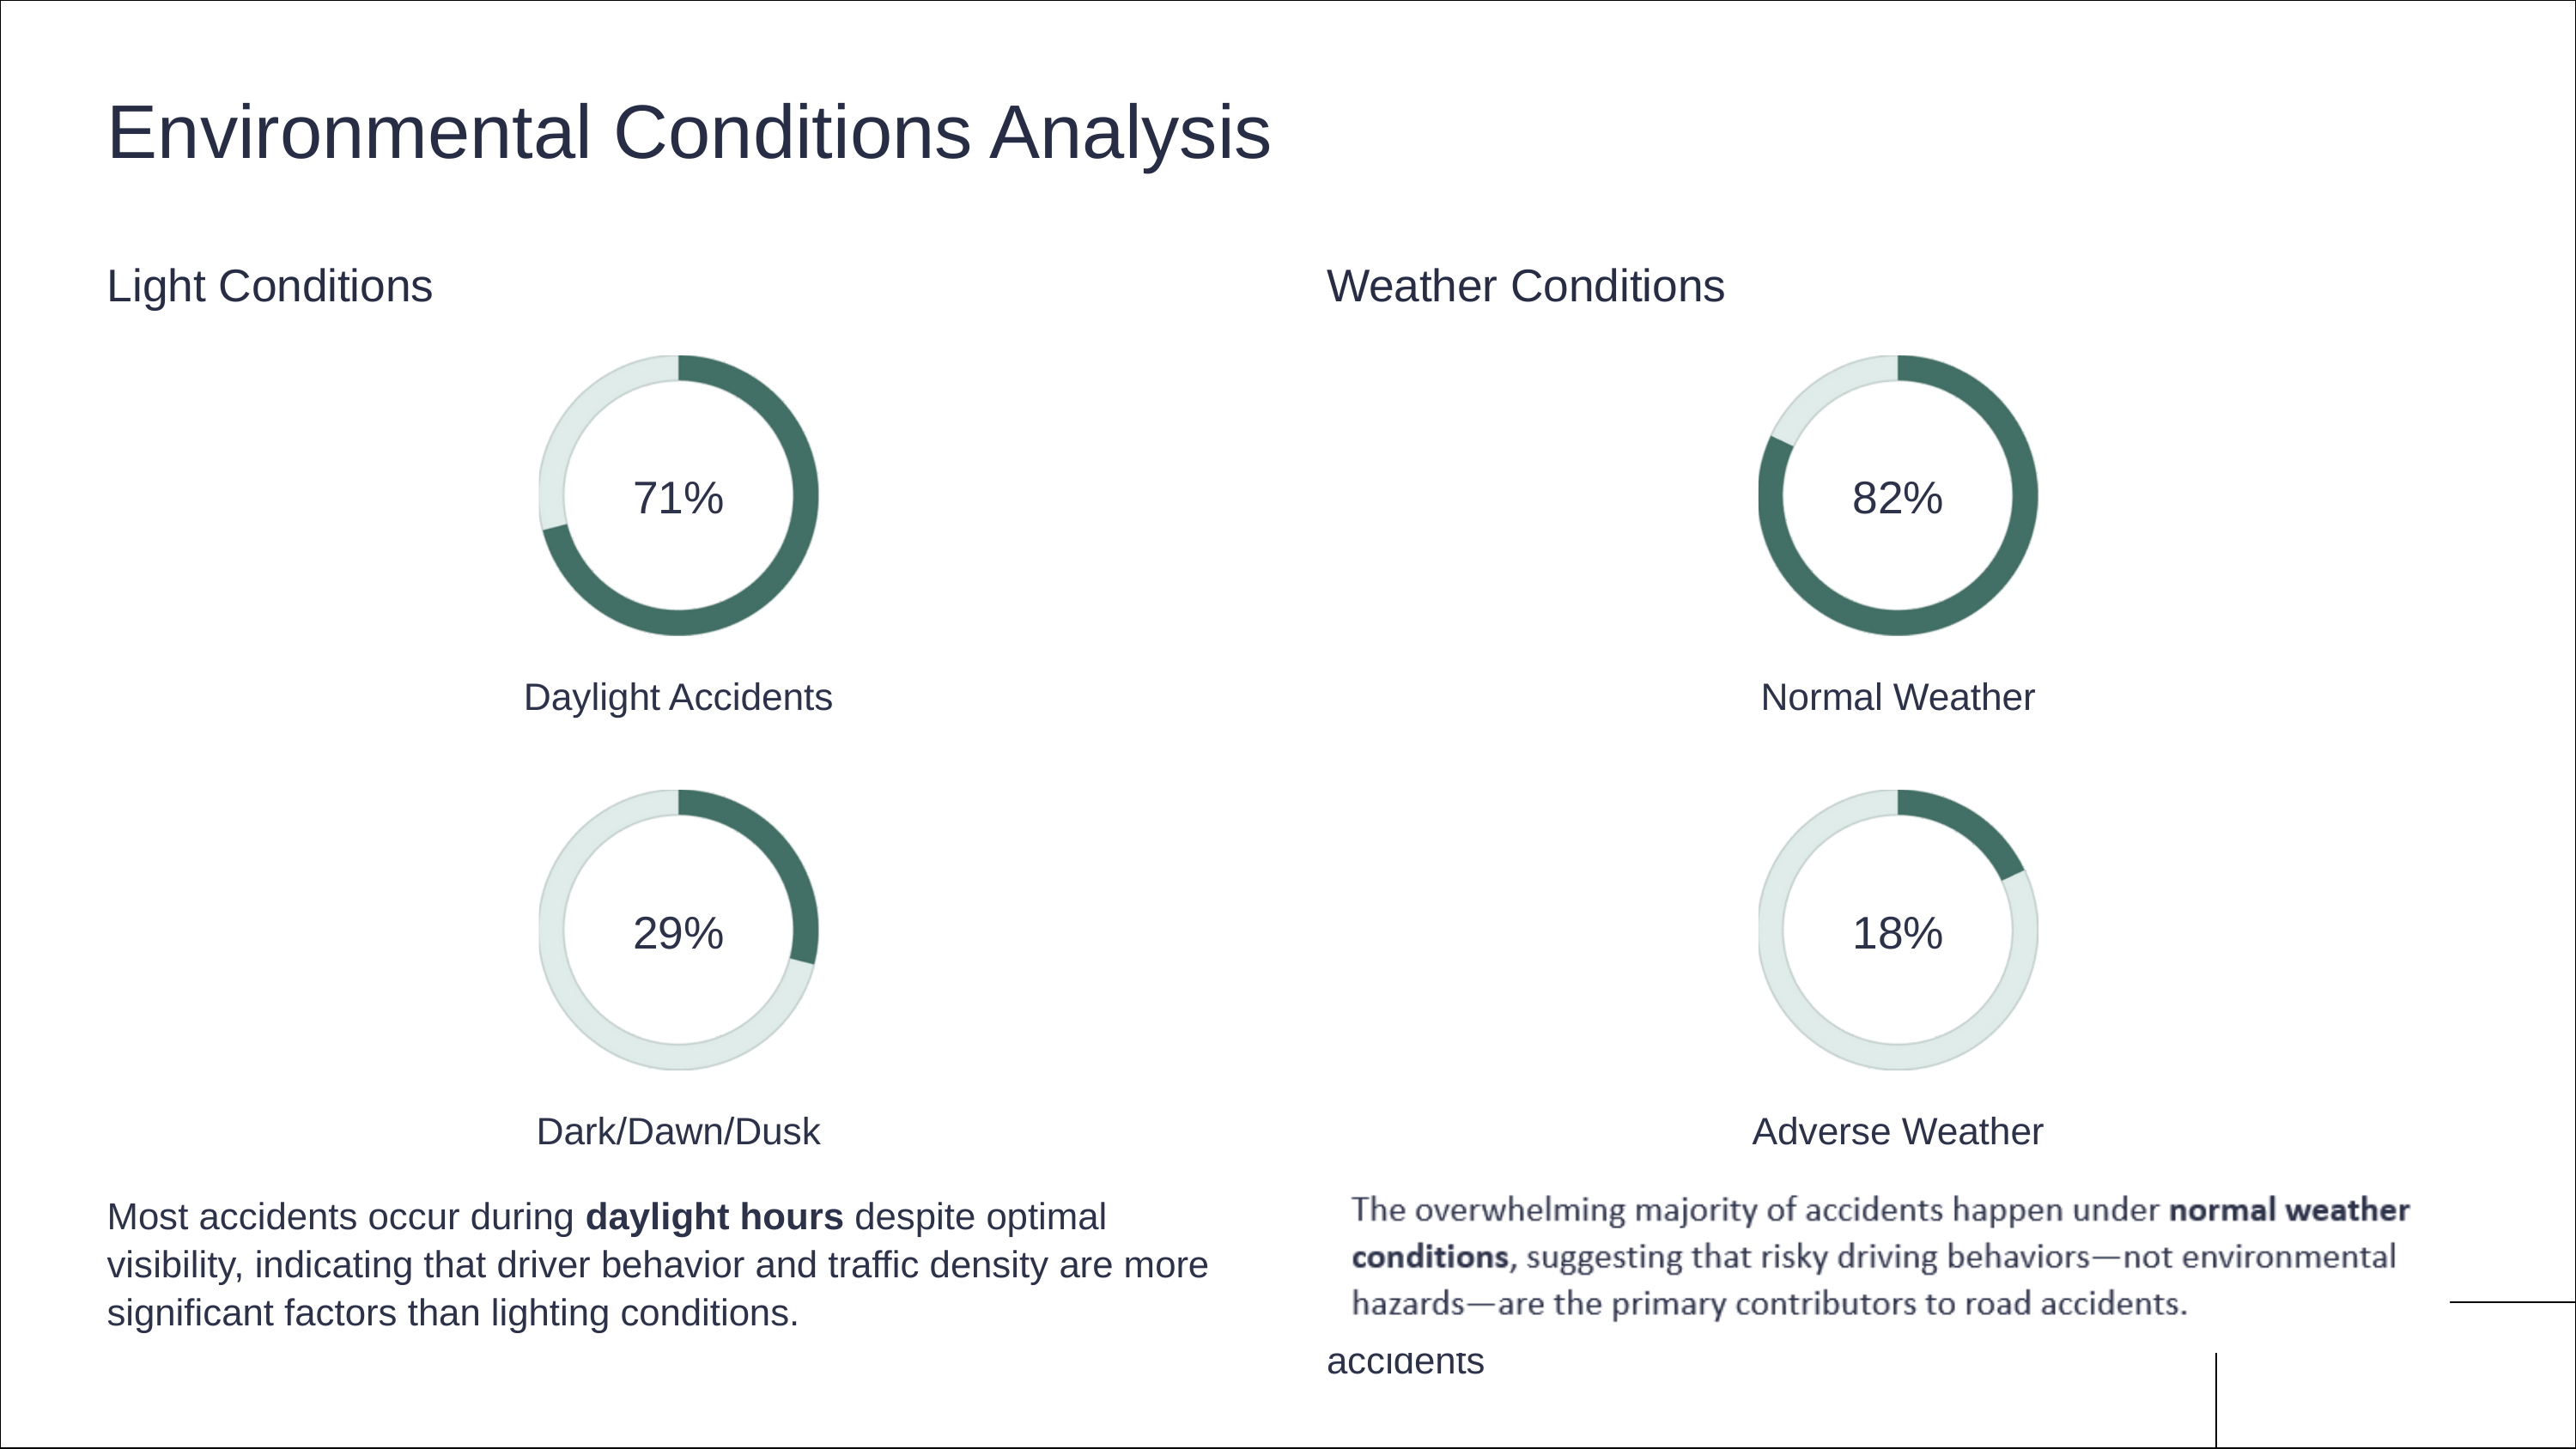

Environmental Conditions Analysis
Light Conditions
Weather Conditions

71%
82%
Daylight Accidents
Normal Weather

29%
18%
Dark/Dawn/Dusk
Adverse Weather

Most accidents occur during daylight hours despite optimal visibility, indicating that driver behavior and traffic density are more significant factors than lighting conditions.
The overwhelming majority of accidents happen under normal weather conditions, suggesting that risky driving behaviors—not environmental hazards—are the primary contributors to road accidents